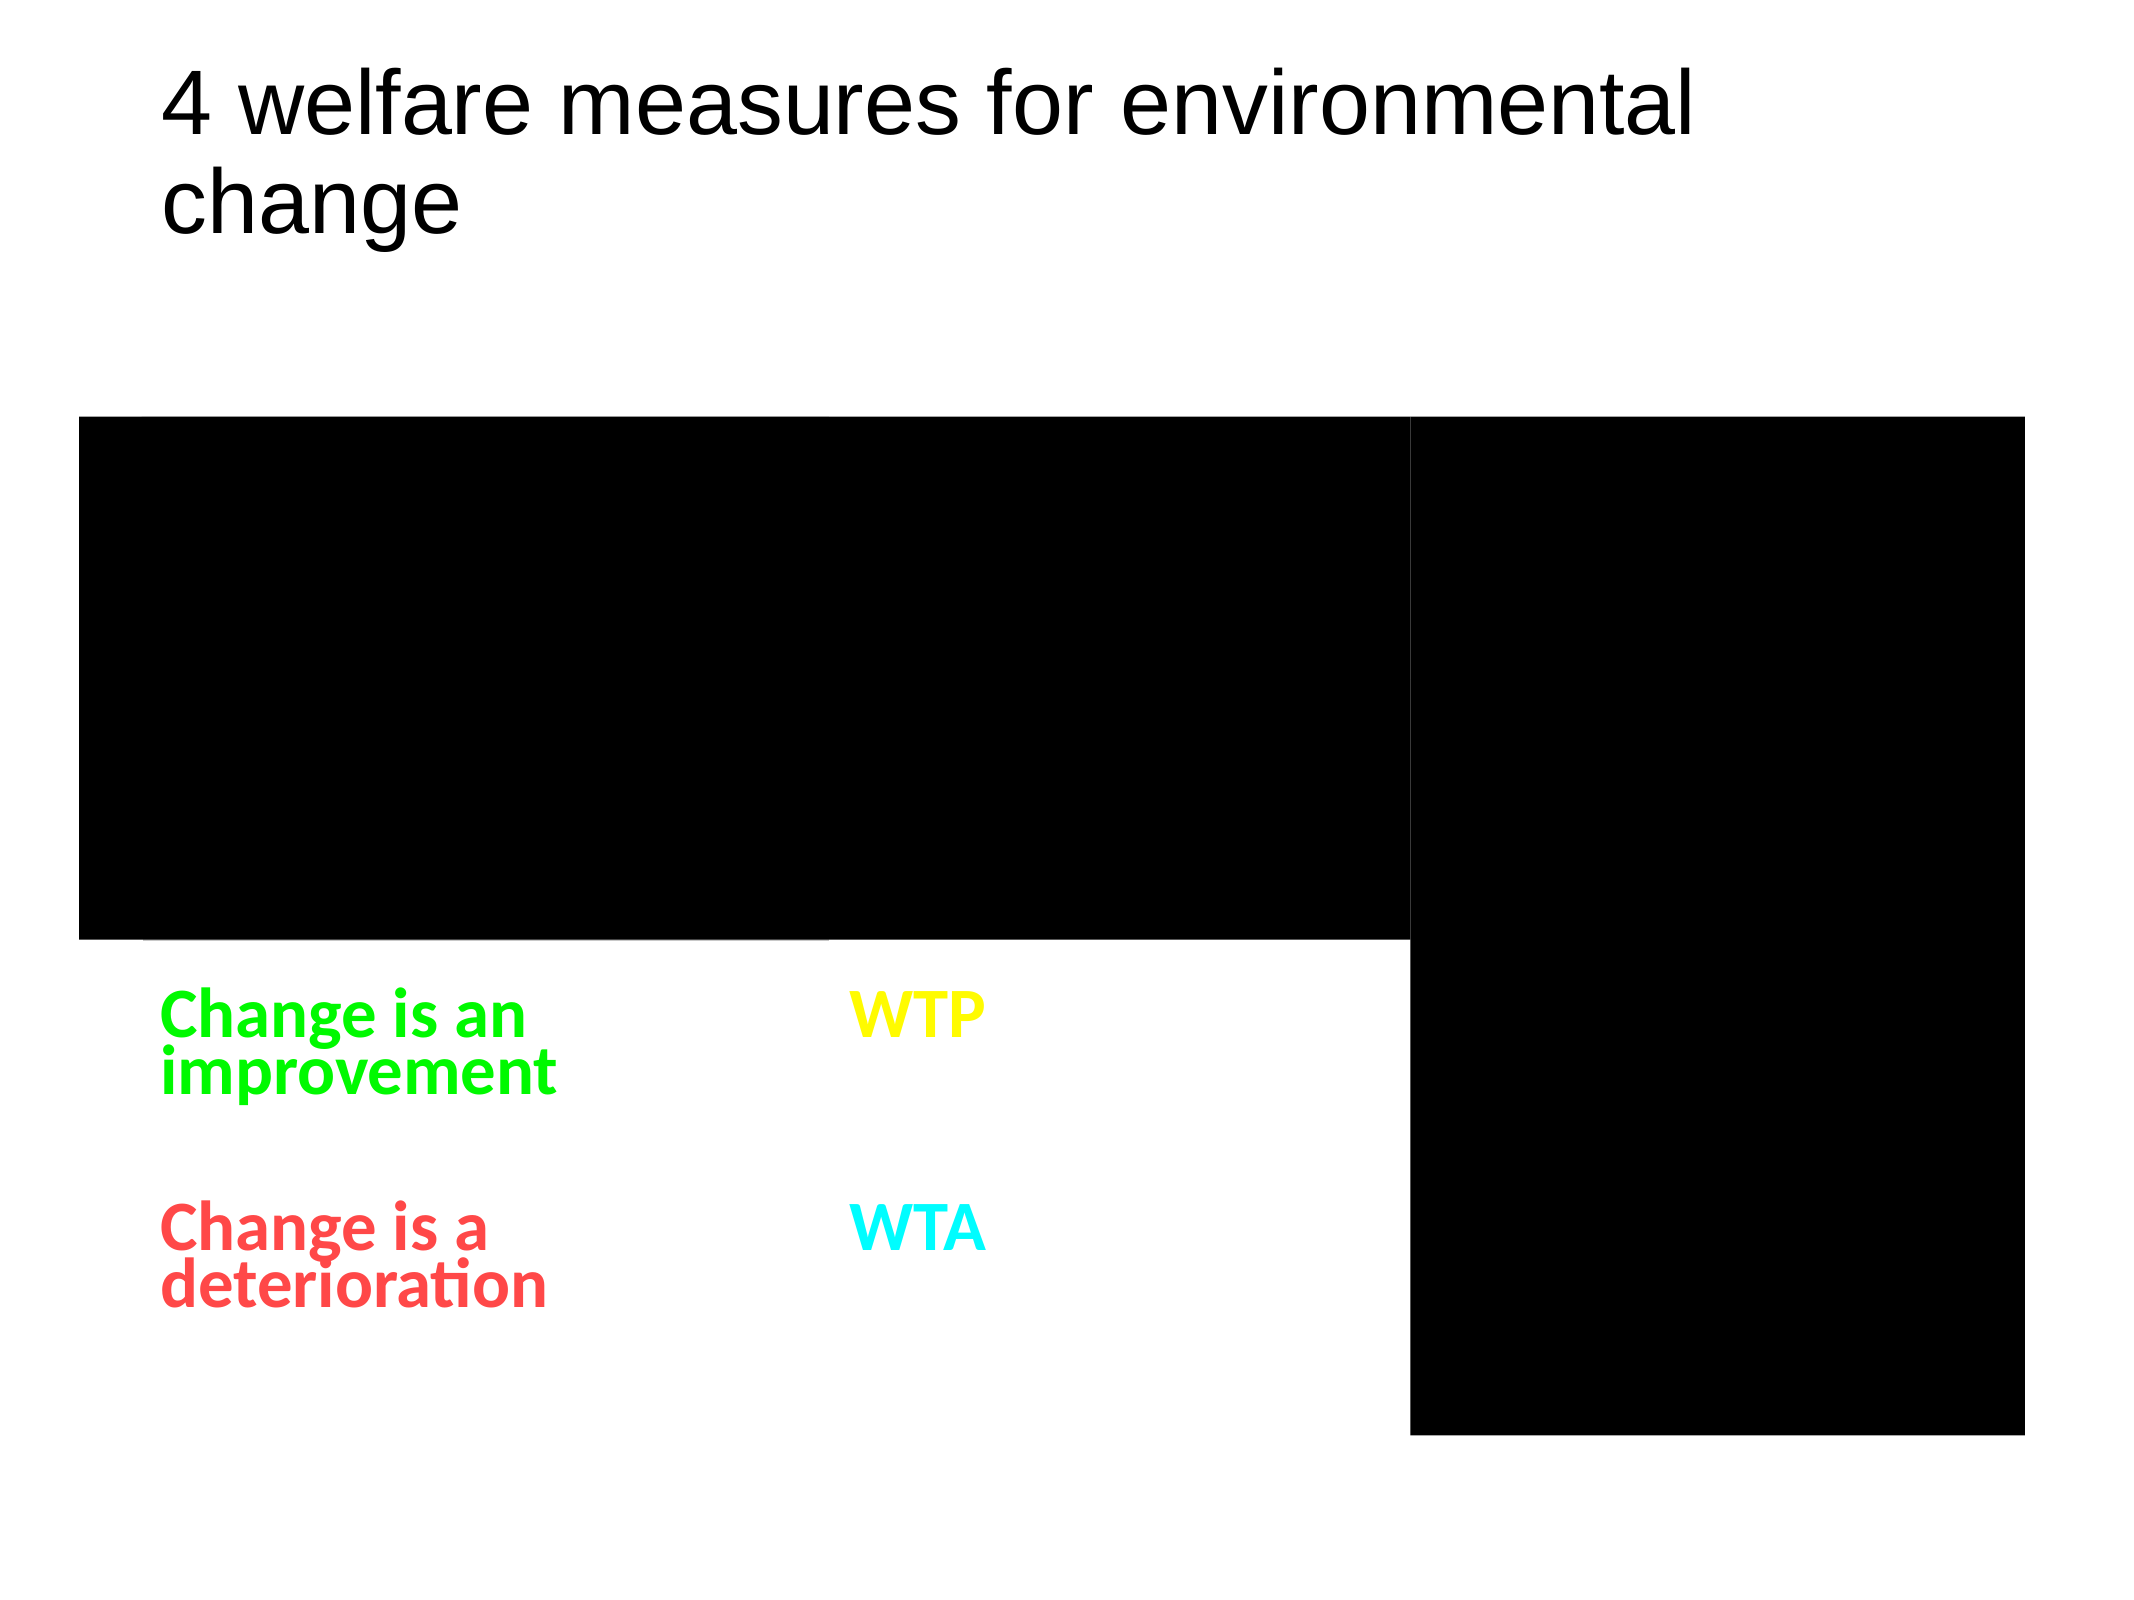

# 4 welfare measures for environmental change

|  | Compensating Variation | Equivalent Variation |
| --- | --- | --- |
| Implied property right is in ... | status quo | change |
| Change is an improvement | WTP to secure change | WTA to forgo change |
| Change is a deterioration | WTA to tolerate change | WTP to avoid change |